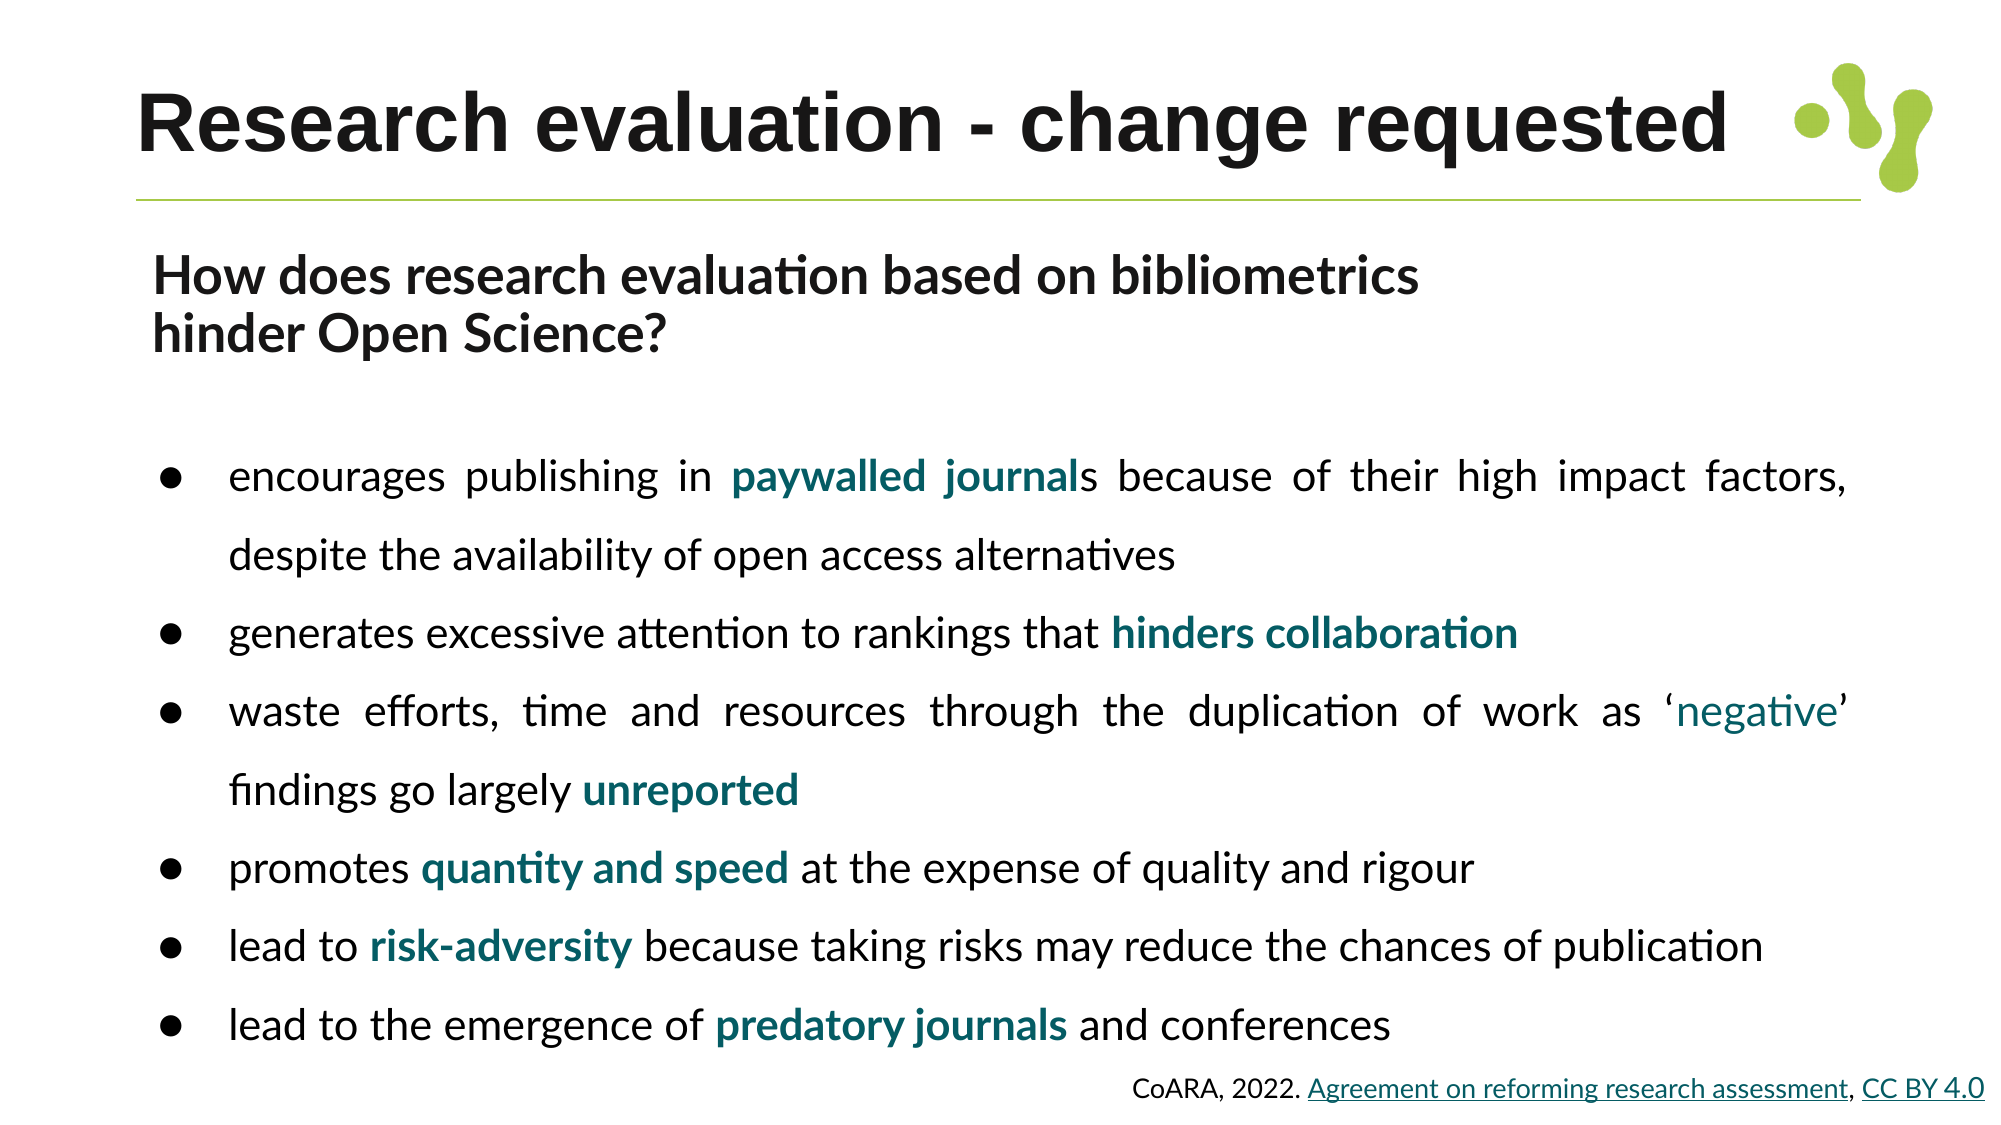

# Research evaluation - change requested
How does research evaluation based on bibliometrics
hinder Open Science?

encourages publishing in paywalled journals because of their high impact factors, despite the availability of open access alternatives
generates excessive attention to rankings that hinders collaboration
waste efforts, time and resources through the duplication of work as ‘negative’ findings go largely unreported
promotes quantity and speed at the expense of quality and rigour
lead to risk-adversity because taking risks may reduce the chances of publication
lead to the emergence of predatory journals and conferences

CoARA, 2022. Agreement on reforming research assessment, CC BY 4.0